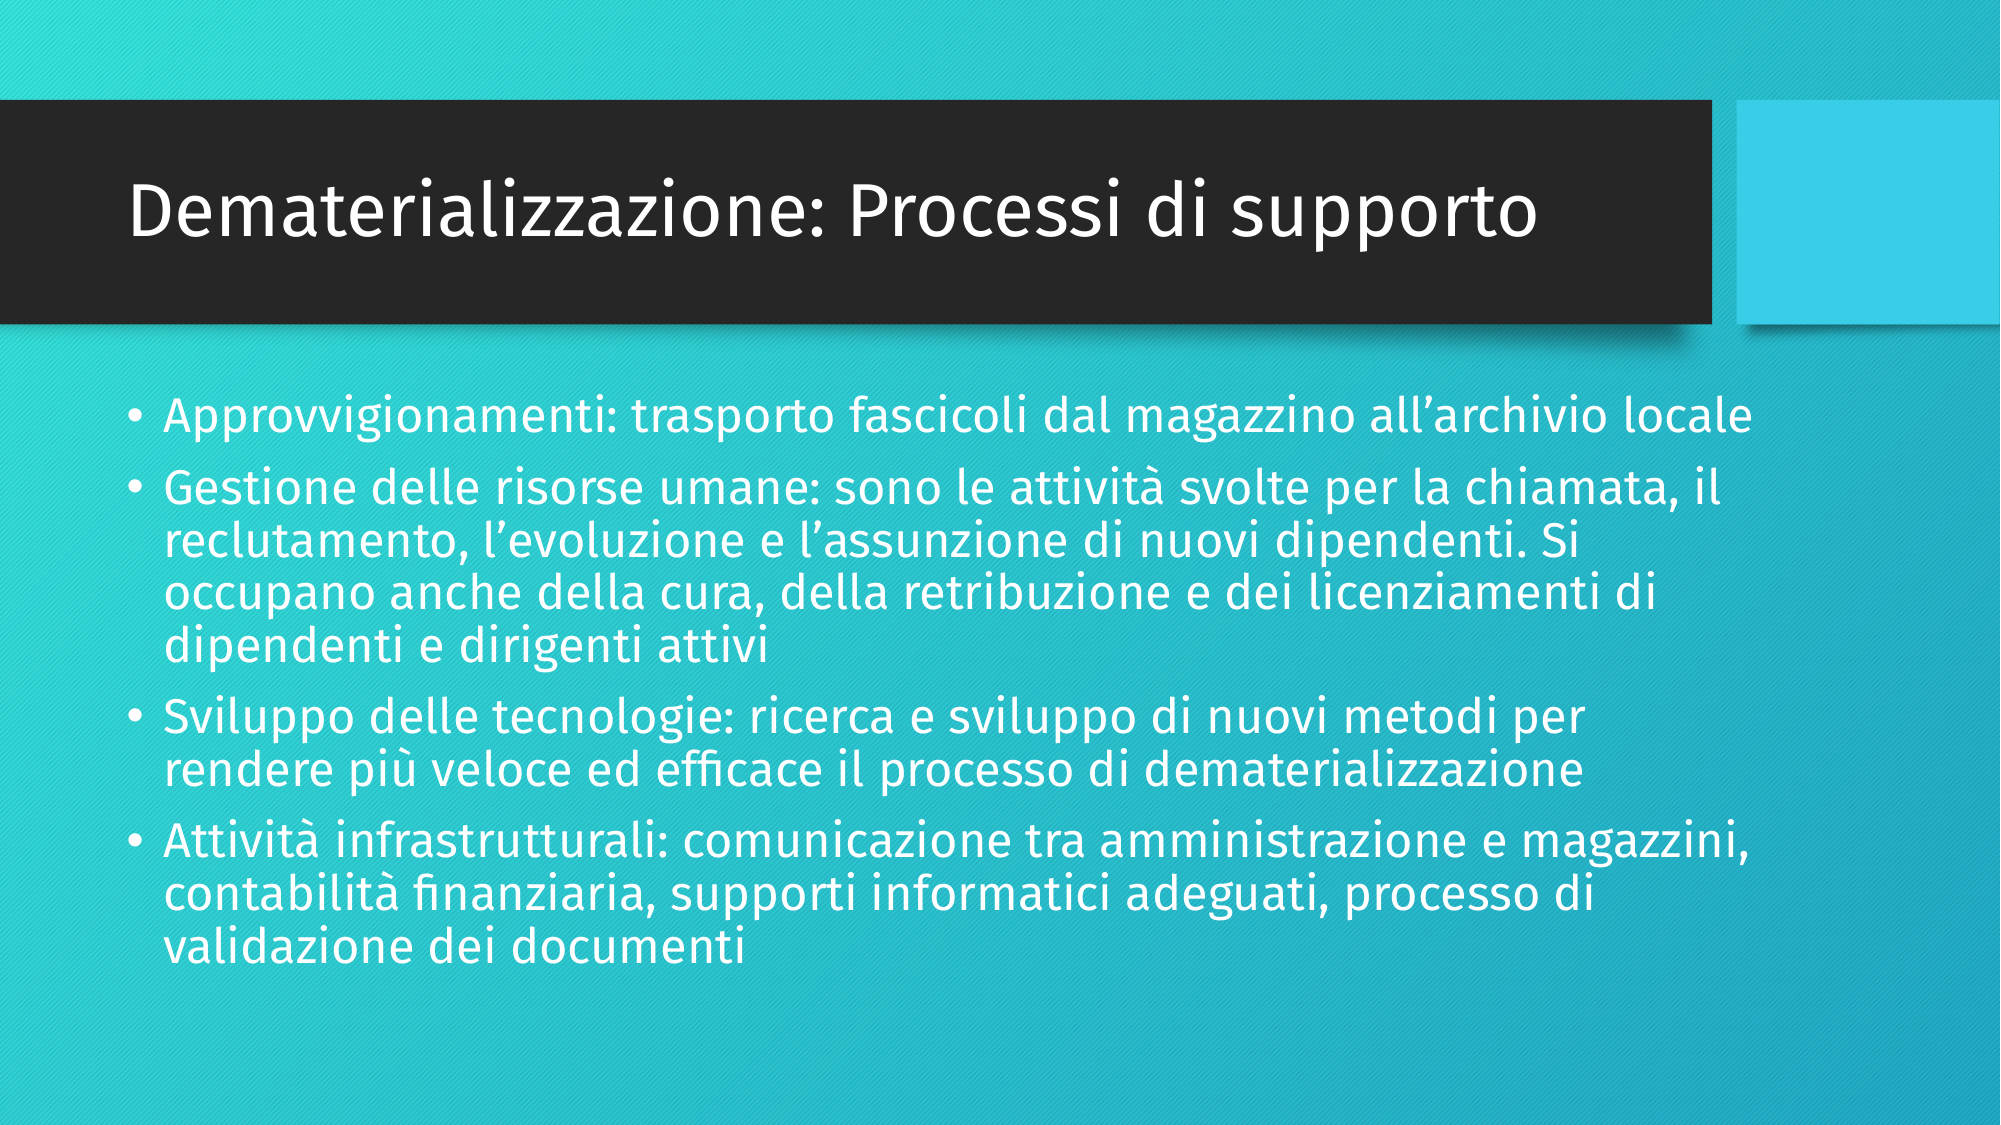

# Dematerializzazione: Processi di supporto
Approvvigionamenti: trasporto fascicoli dal magazzino all’archivio locale
Gestione delle risorse umane: sono le attività svolte per la chiamata, il reclutamento, l’evoluzione e l’assunzione di nuovi dipendenti. Si occupano anche della cura, della retribuzione e dei licenziamenti di dipendenti e dirigenti attivi
Sviluppo delle tecnologie: ricerca e sviluppo di nuovi metodi per rendere più veloce ed efficace il processo di dematerializzazione
Attività infrastrutturali: comunicazione tra amministrazione e magazzini, contabilità finanziaria, supporti informatici adeguati, processo di validazione dei documenti